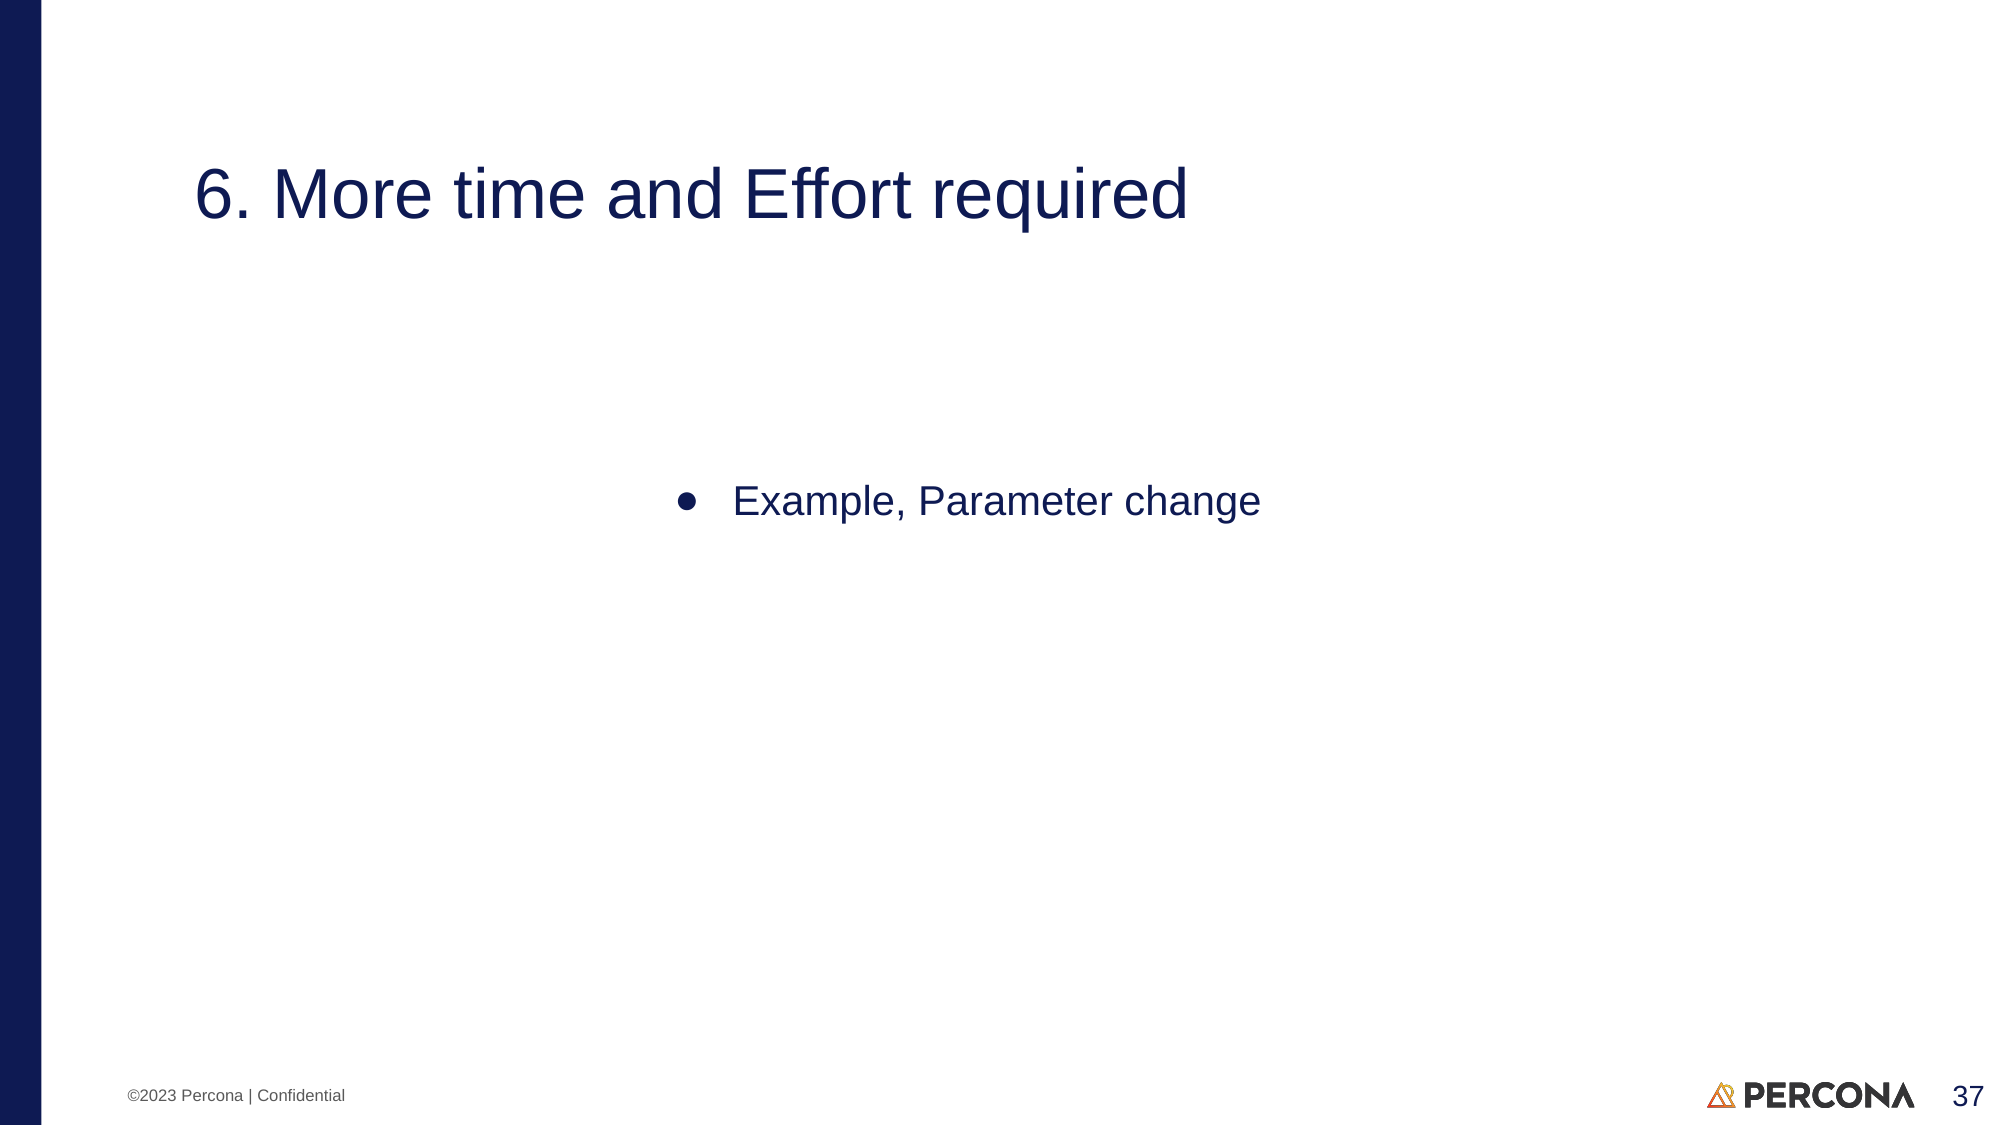

# 6. More time and Effort required
Example, Parameter change
37